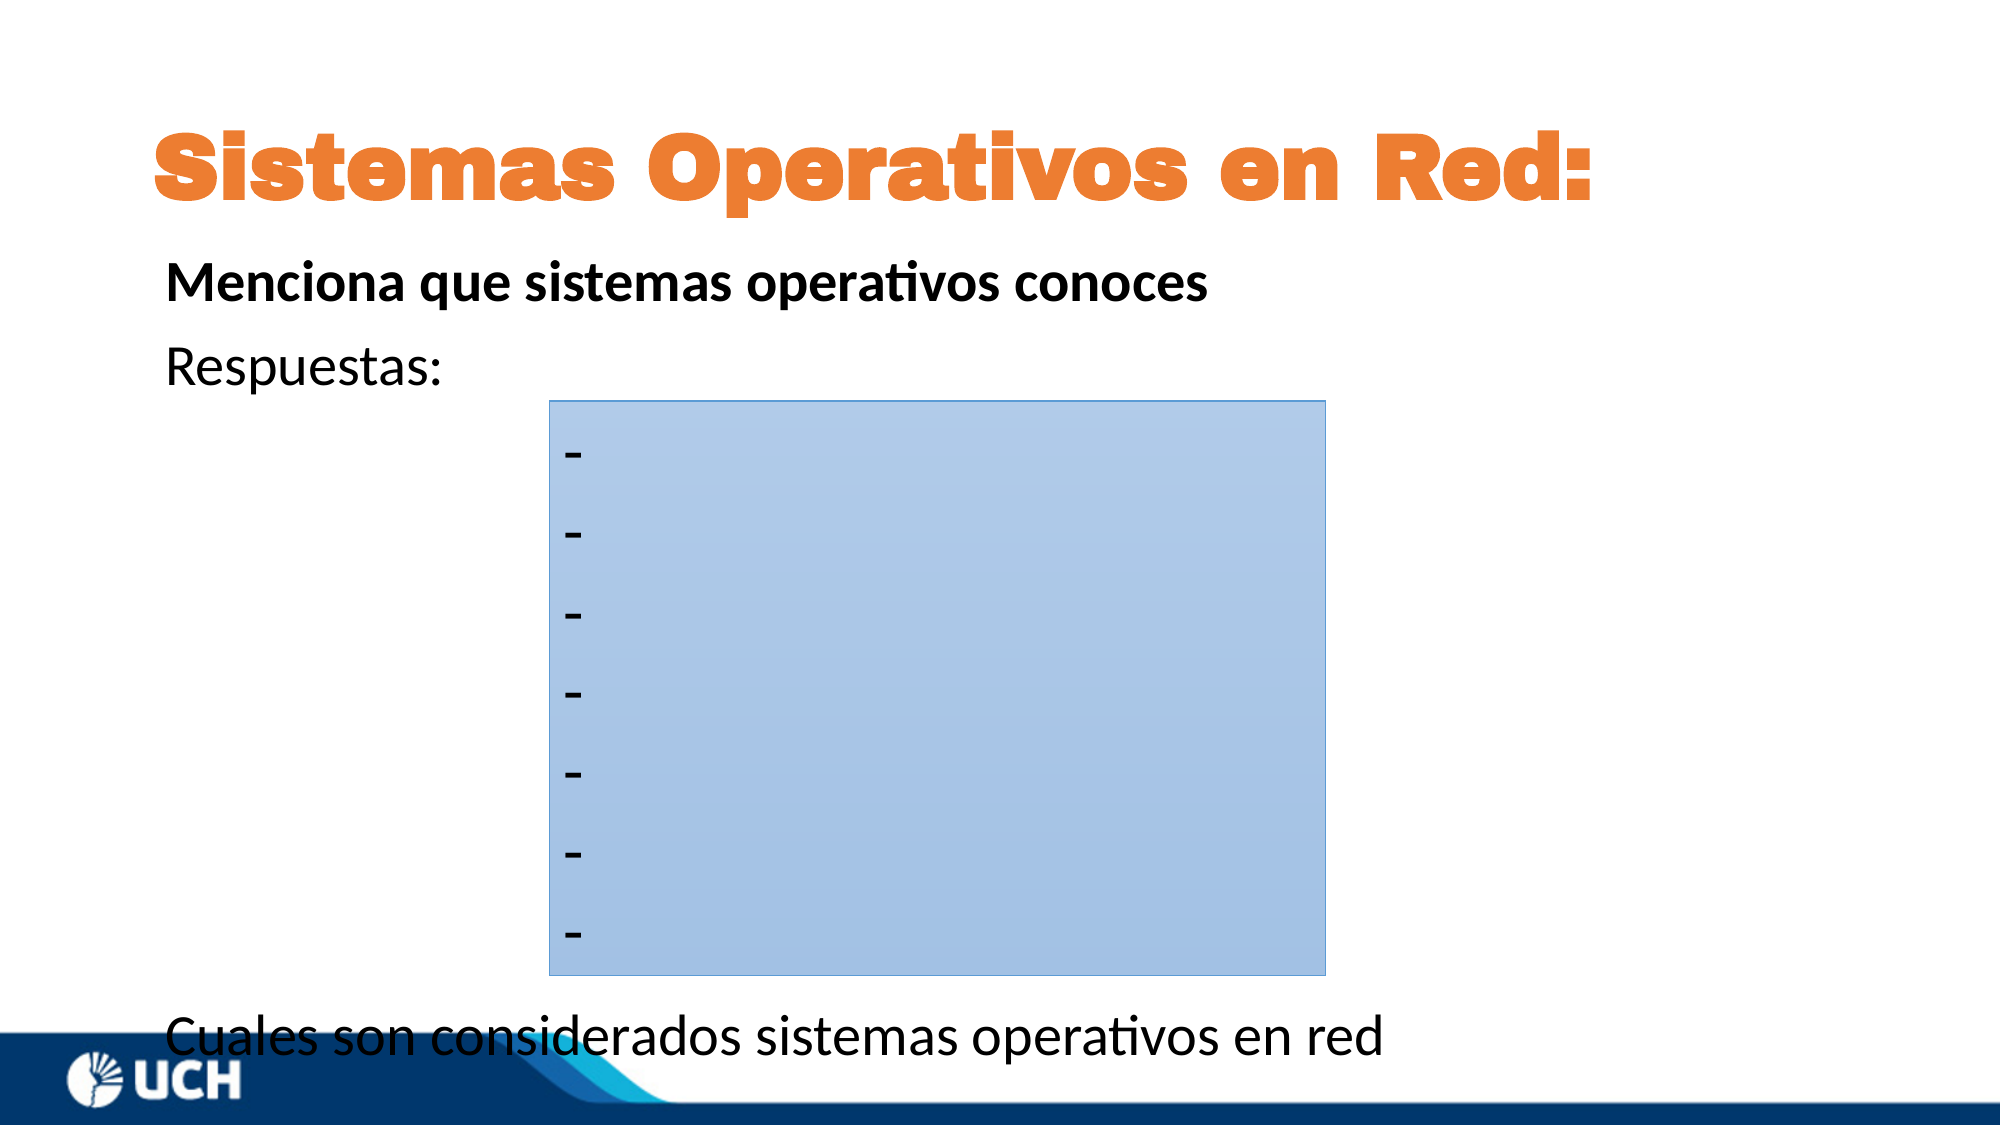

# Sistemas Operativos en Red:
Menciona que sistemas operativos conoces
Respuestas:

Cuales son considerados sistemas operativos en red
-
-
-
-
-
-
-